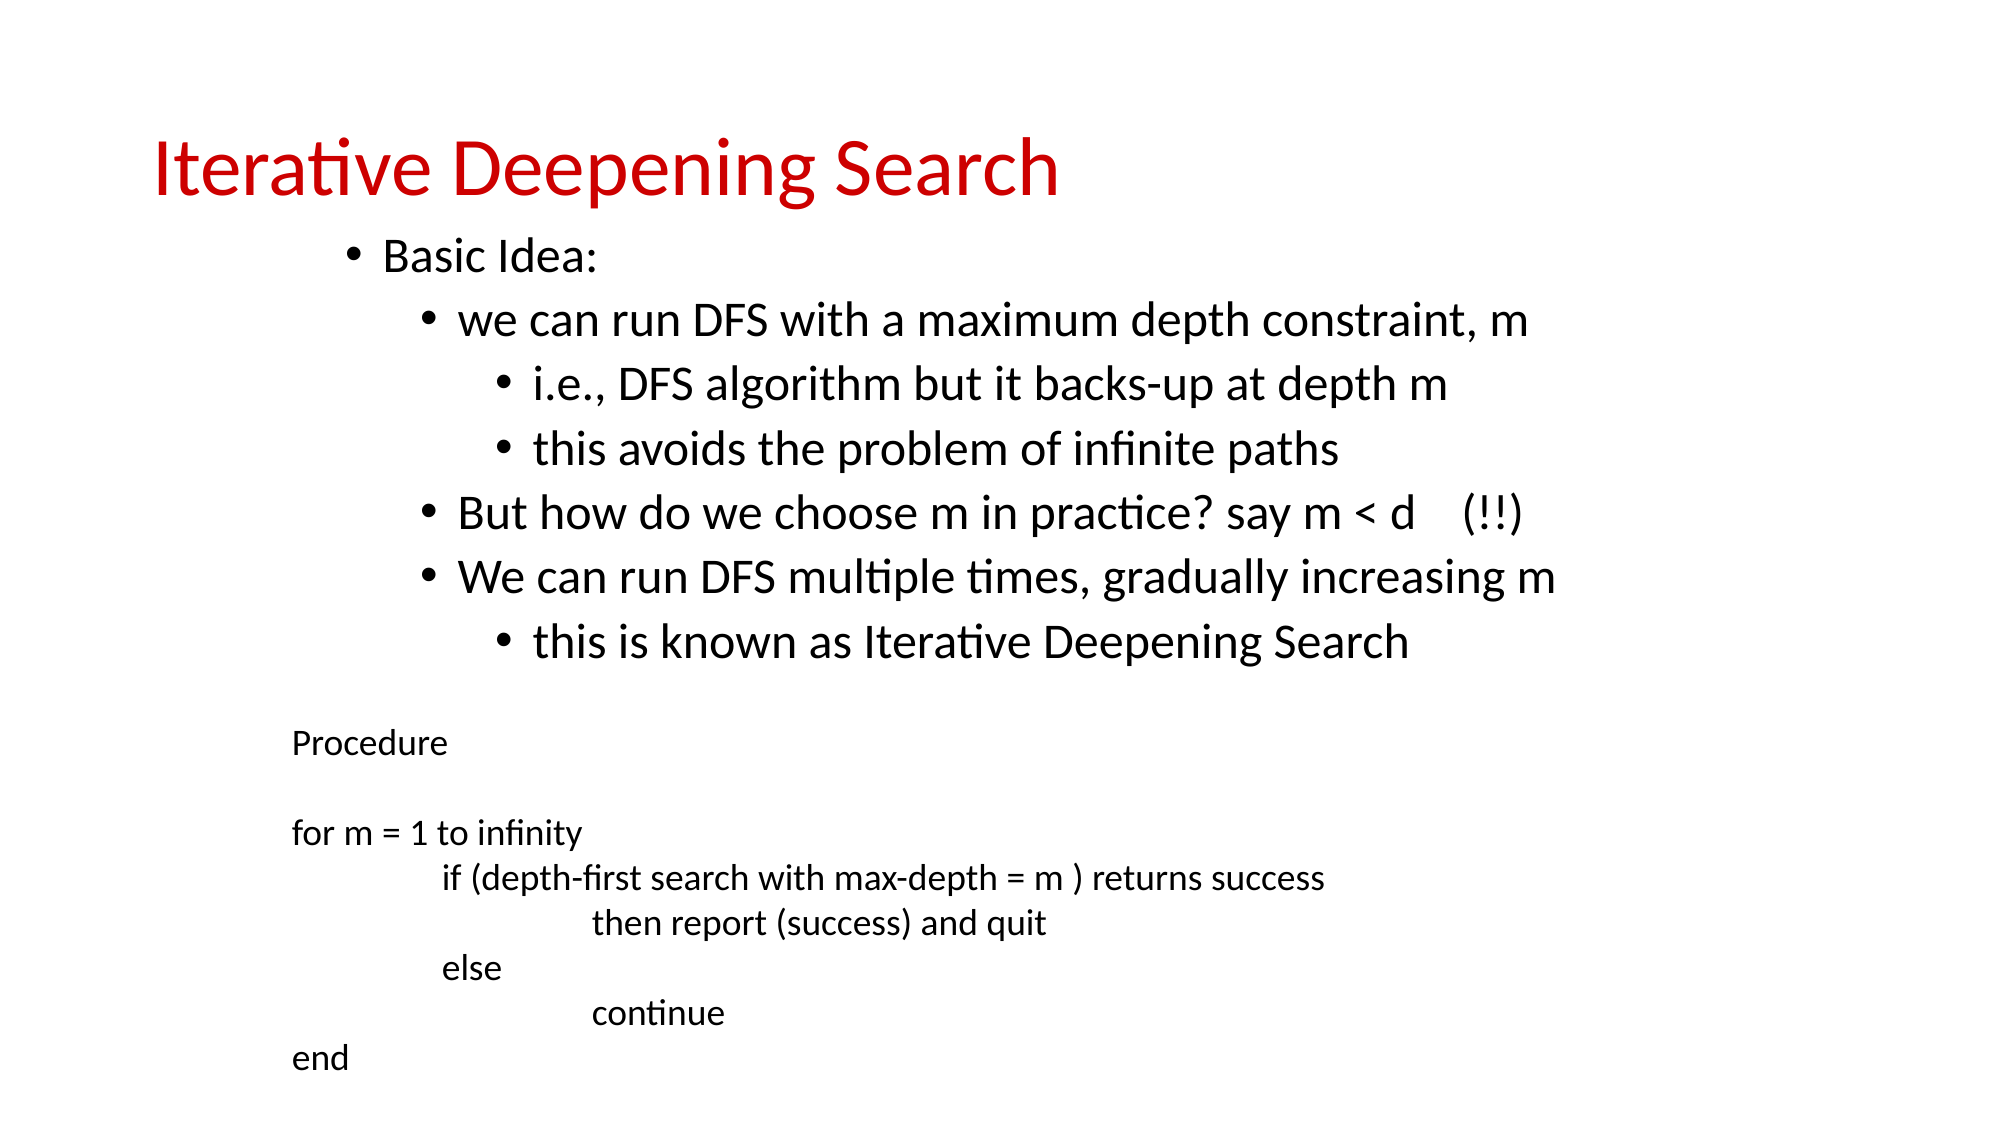

# Iterative Deepening Search
Basic Idea:
we can run DFS with a maximum depth constraint, m
i.e., DFS algorithm but it backs-up at depth m
this avoids the problem of infinite paths
But how do we choose m in practice? say m < d    (!!)
We can run DFS multiple times, gradually increasing m
this is known as Iterative Deepening Search
Procedure

for m = 1 to infinity
	if (depth-first search with max-depth = m ) returns success
		then report (success) and quit
	else
		continue
end